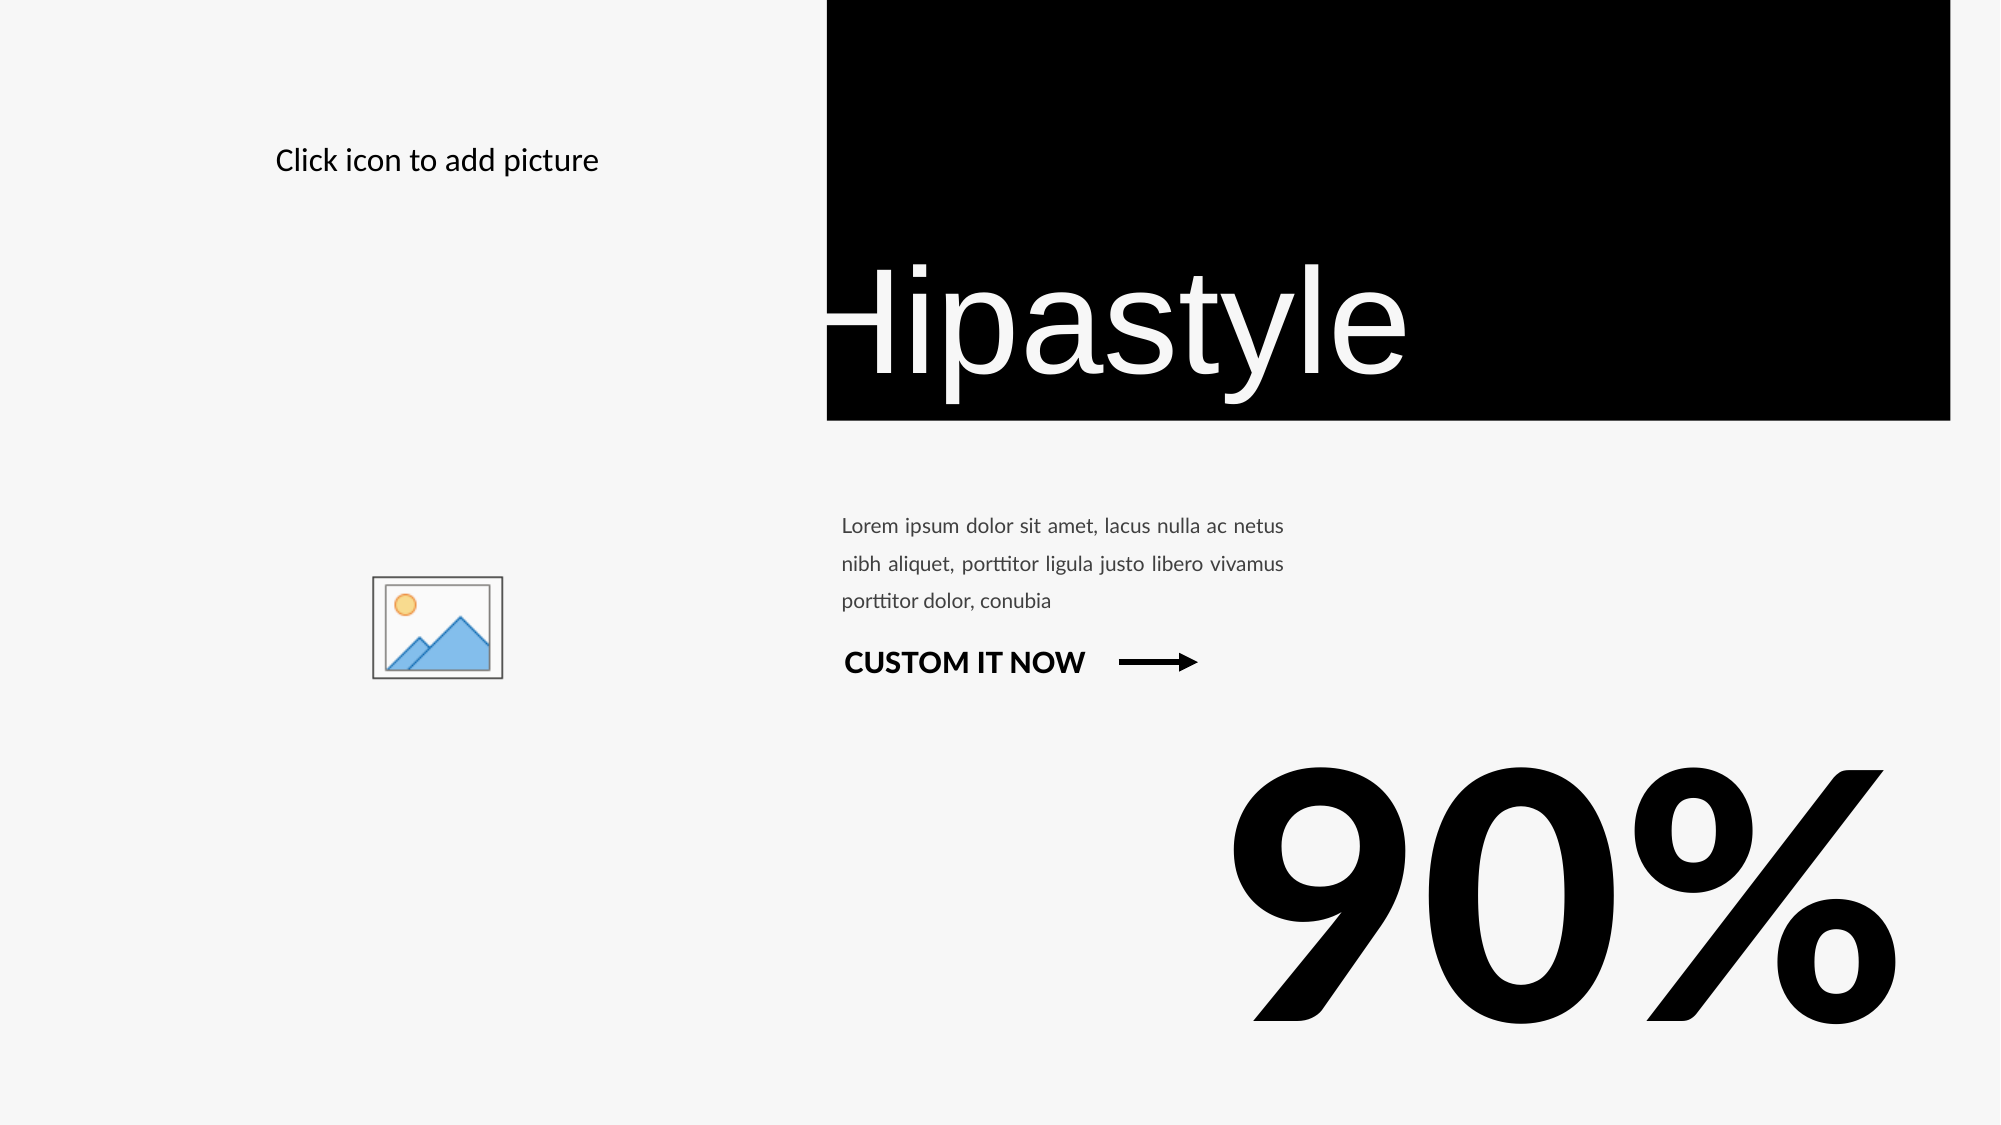

Hipastyle
Lorem ipsum dolor sit amet, lacus nulla ac netus nibh aliquet, porttitor ligula justo libero vivamus porttitor dolor, conubia
CUSTOM IT NOW
90%